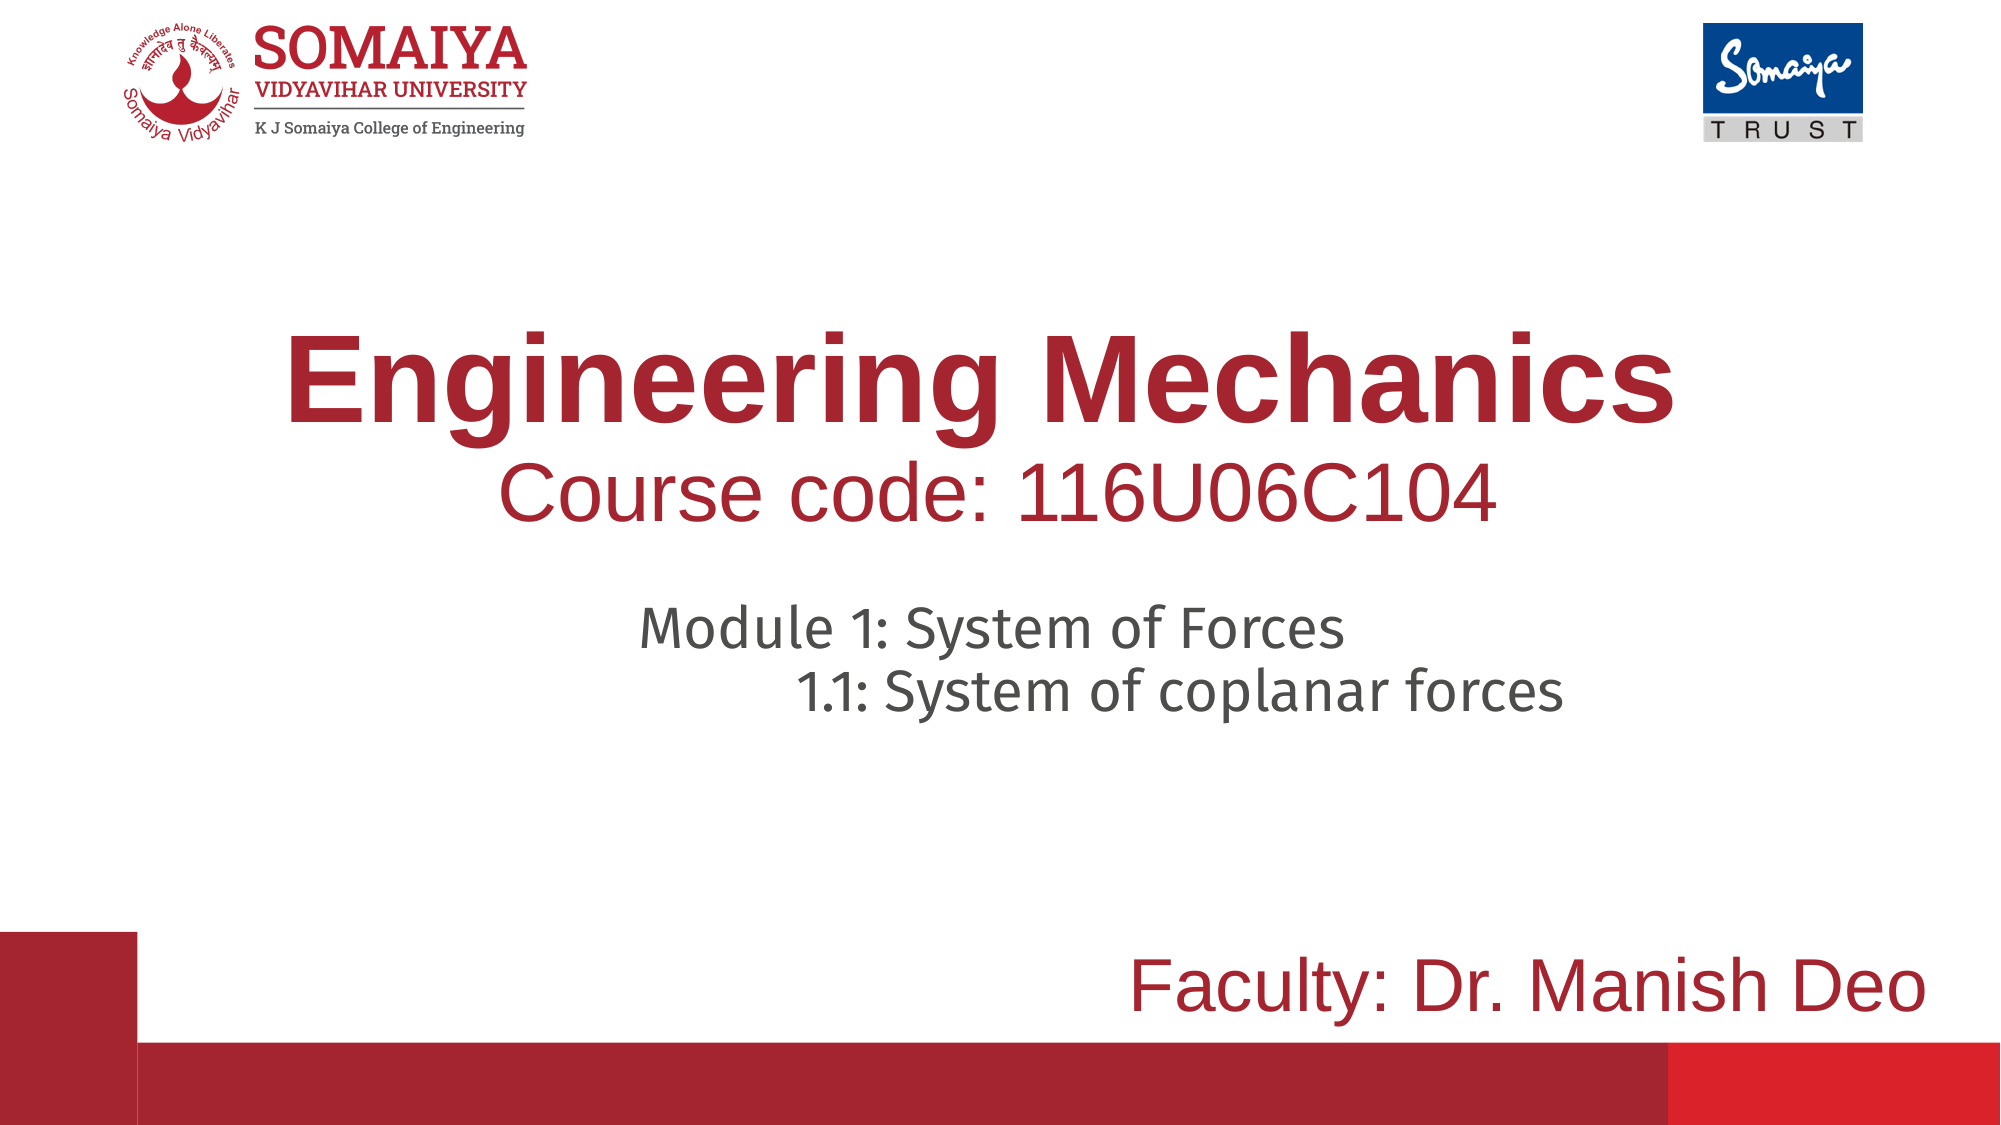

# Engineering Mechanics Course code: 116U06C104
Module 1: System of Forces
		     1.1: System of coplanar forces

Faculty: Dr. Manish Deo